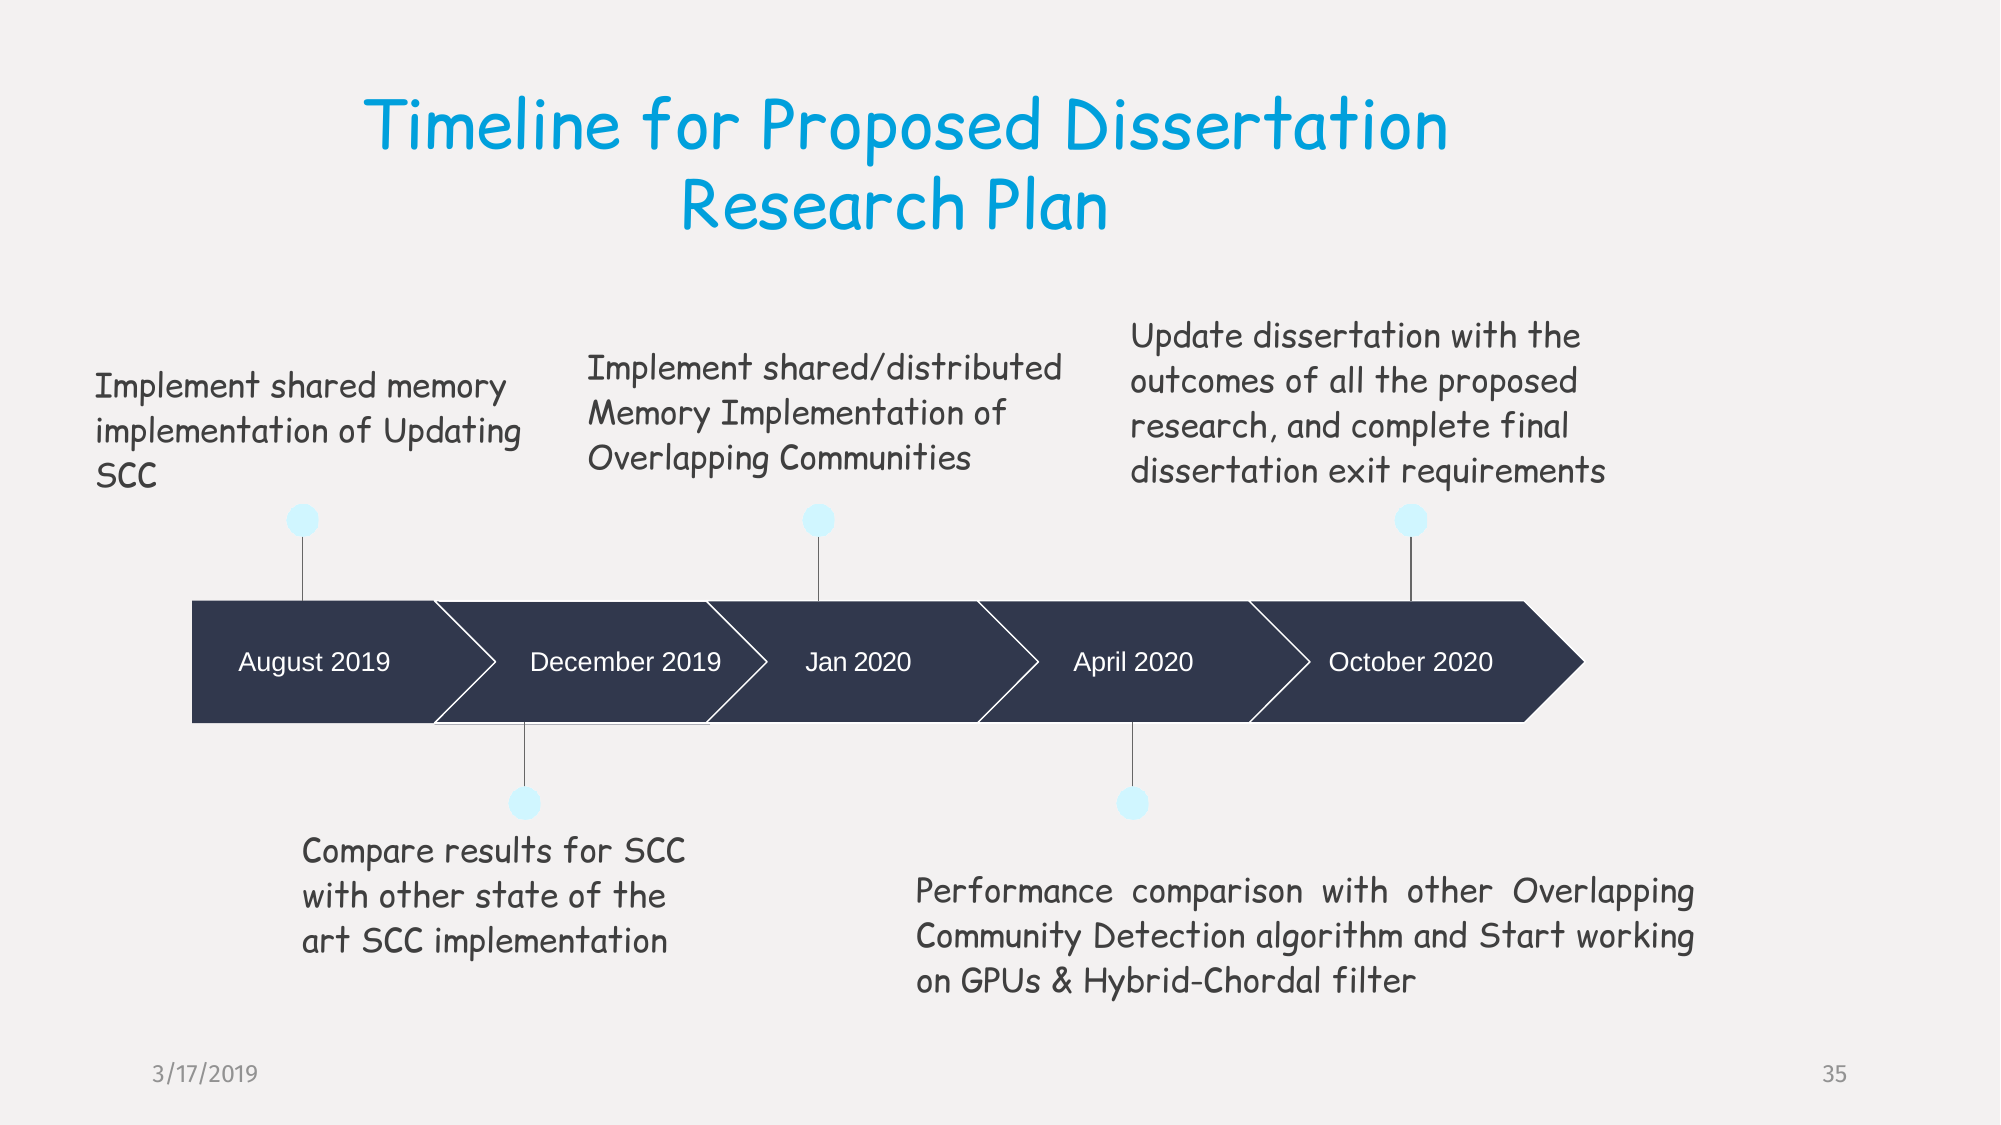

Timeline for Proposed Dissertation Research Plan
Update dissertation with the outcomes of all the proposed research, and complete final dissertation exit requirements
Implement shared/distributed Memory Implementation of Overlapping Communities
Implement shared memory implementation of Updating SCC

August 2019
December 2019
Jan 2020
April 2020
October 2020

Compare results for SCC with other state of the art SCC implementation
Performance comparison with other Overlapping Community Detection algorithm and Start working on GPUs & Hybrid-Chordal filter
3/17/2019
35